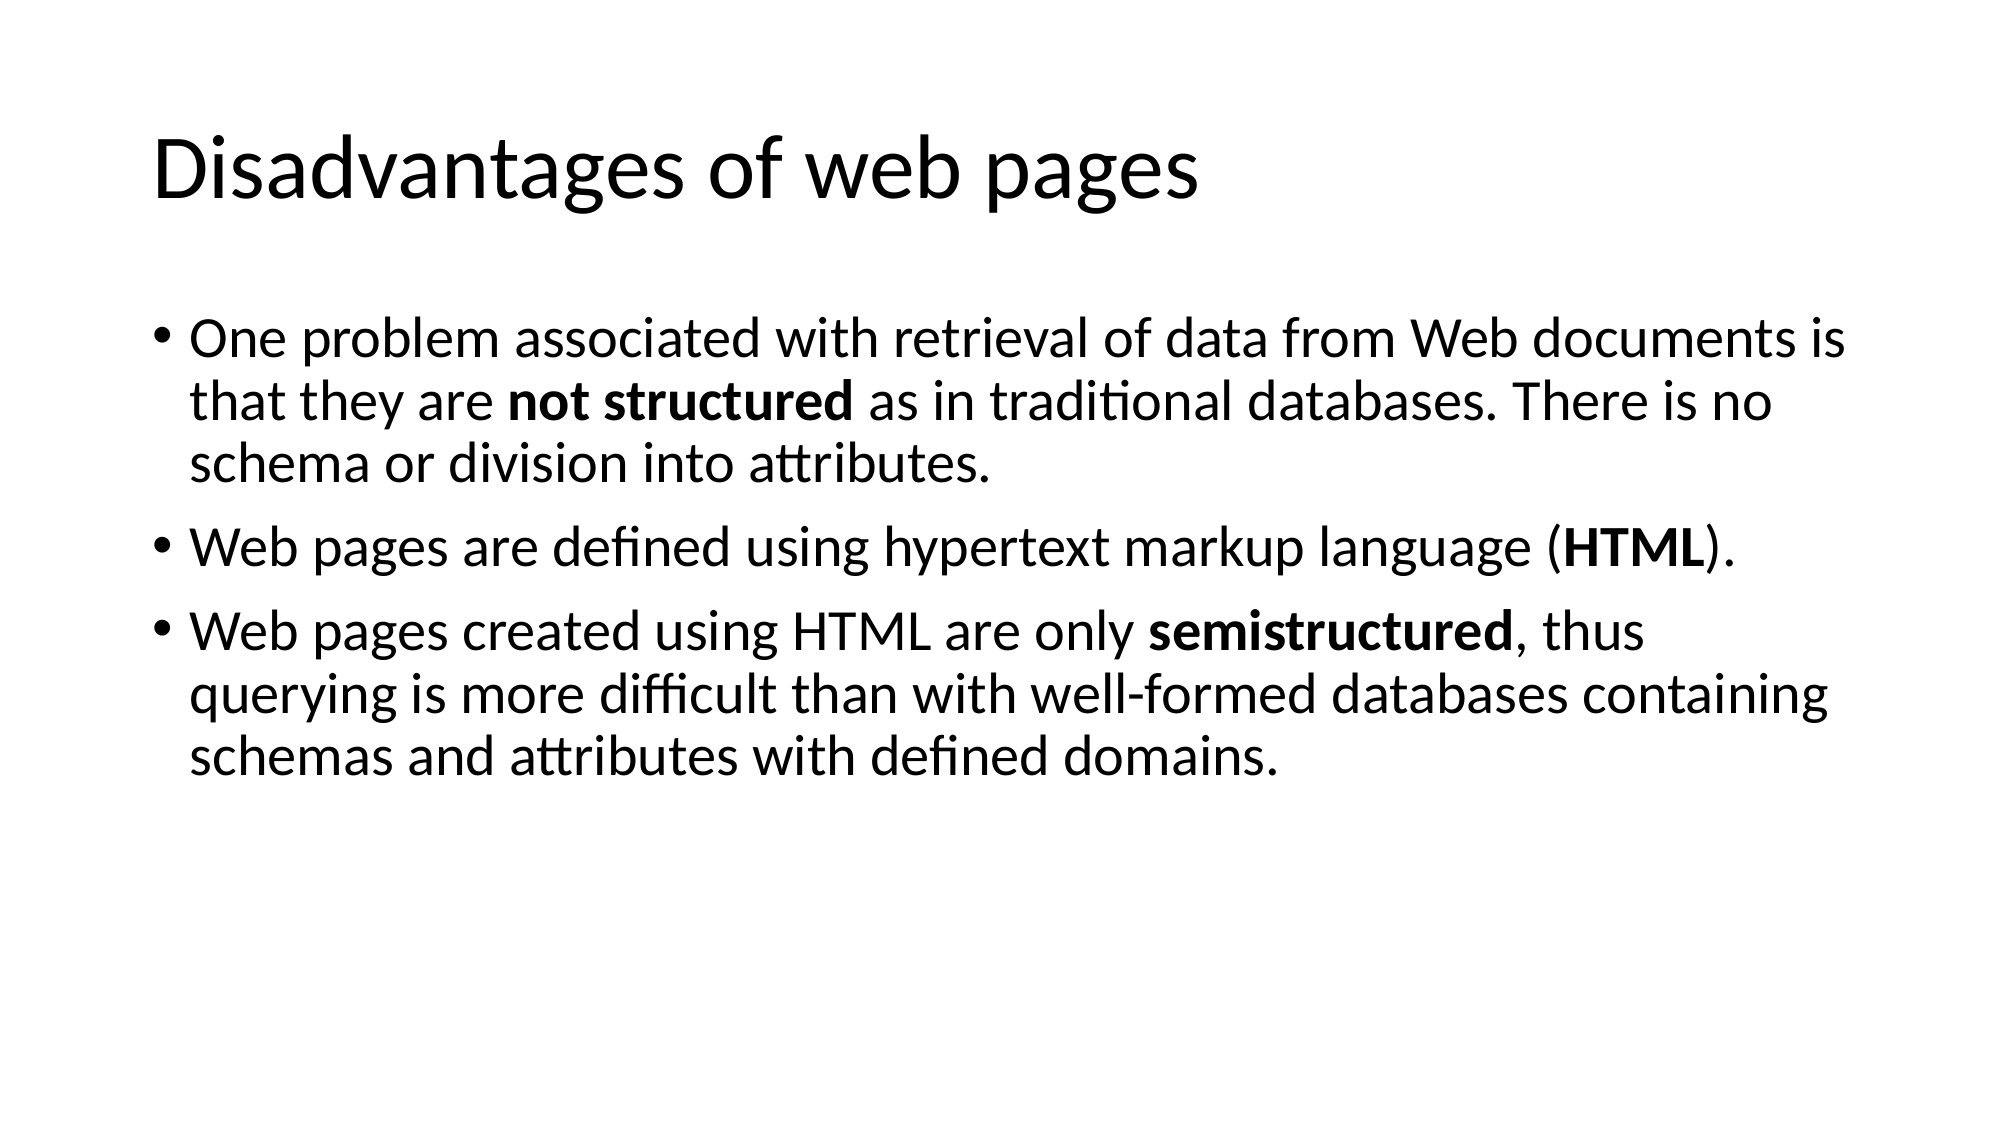

# Disadvantages of web pages
One problem associated with retrieval of data from Web documents is that they are not structured as in traditional databases. There is no schema or division into attributes.
Web pages are defined using hypertext markup language (HTML).
Web pages created using HTML are only semistructured, thus querying is more difficult than with well-formed databases containing schemas and attributes with defined domains.